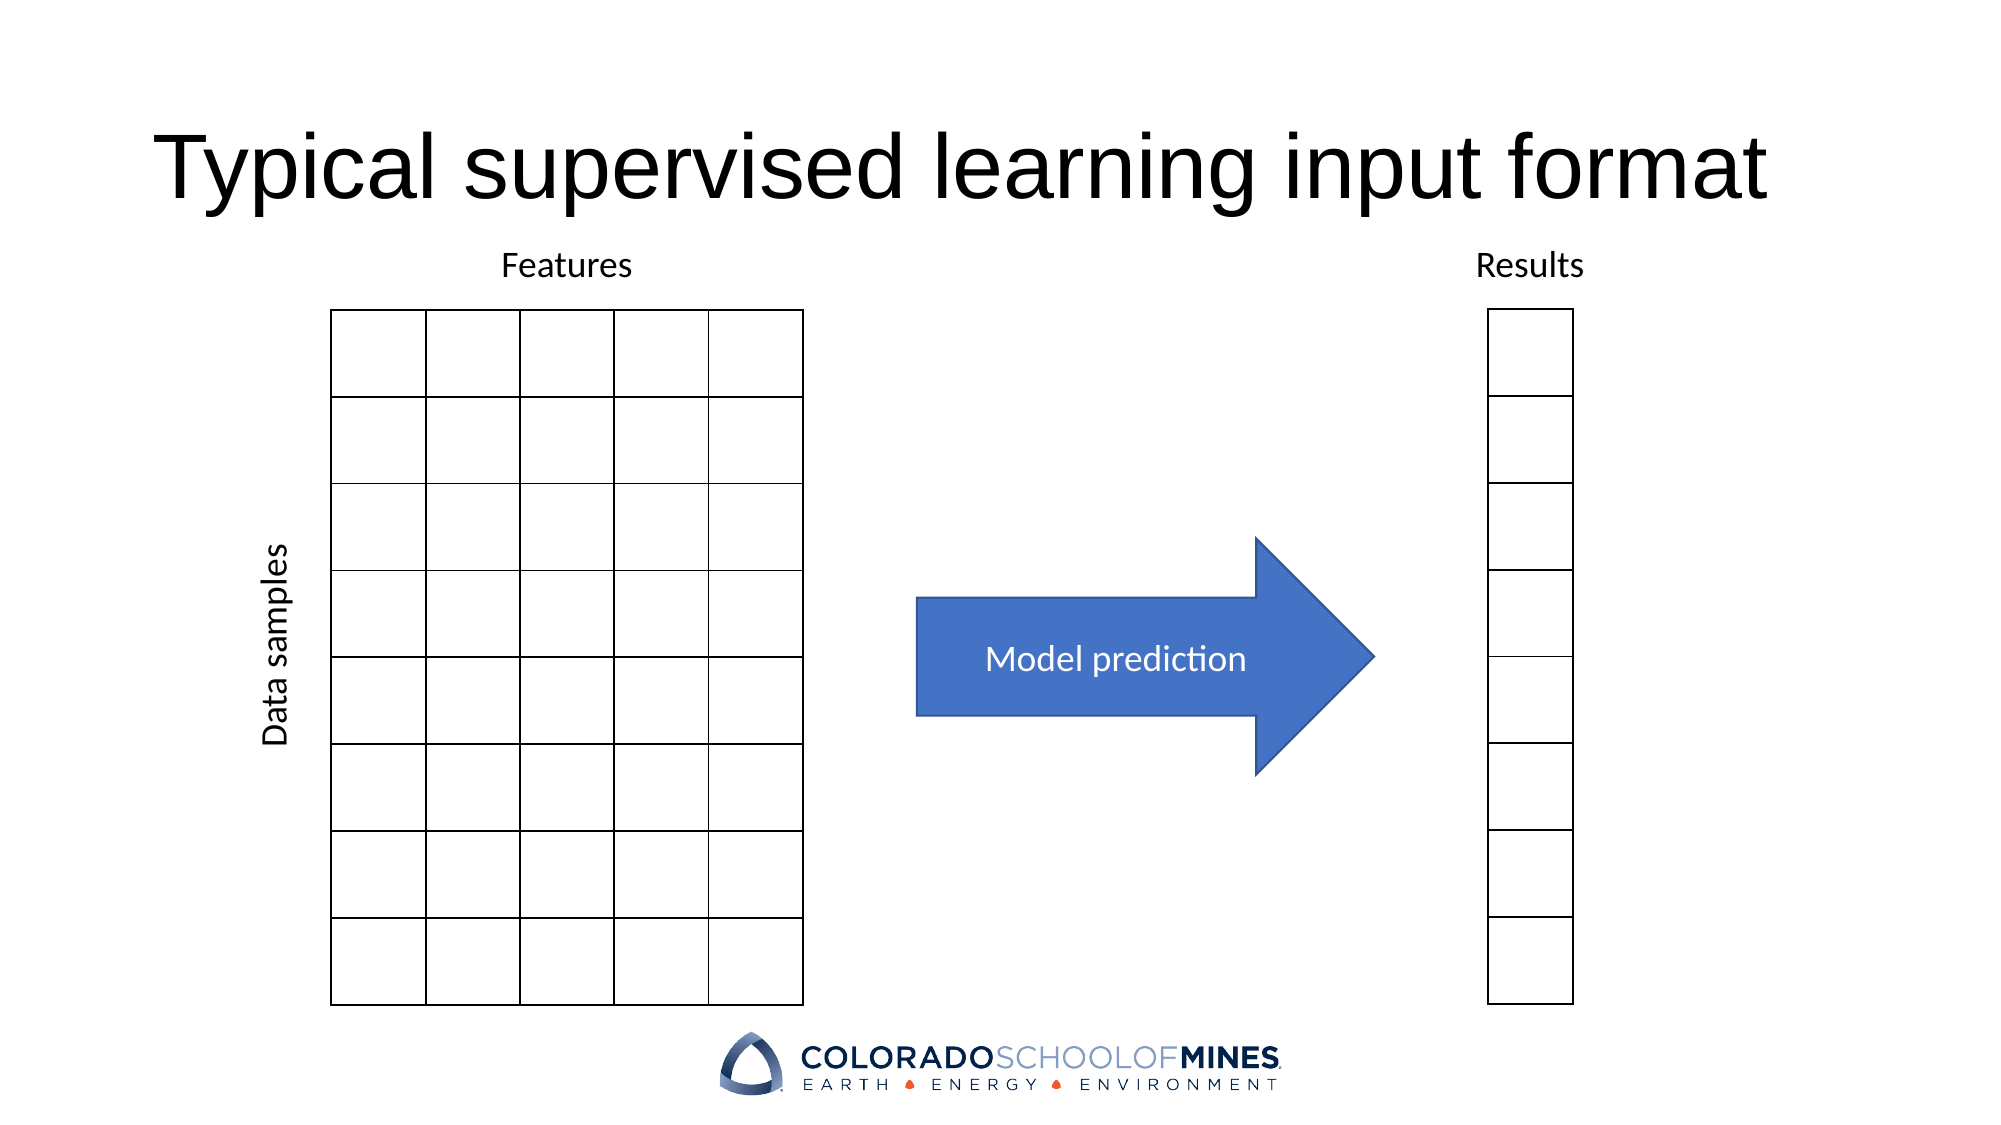

# Typical supervised learning input format
Results
Features
|  |
| --- |
|  |
|  |
|  |
|  |
|  |
|  |
|  |
|  |  |  |  |  |
| --- | --- | --- | --- | --- |
|  |  |  |  |  |
|  |  |  |  |  |
|  |  |  |  |  |
|  |  |  |  |  |
|  |  |  |  |  |
|  |  |  |  |  |
|  |  |  |  |  |
Model prediction
Data samples